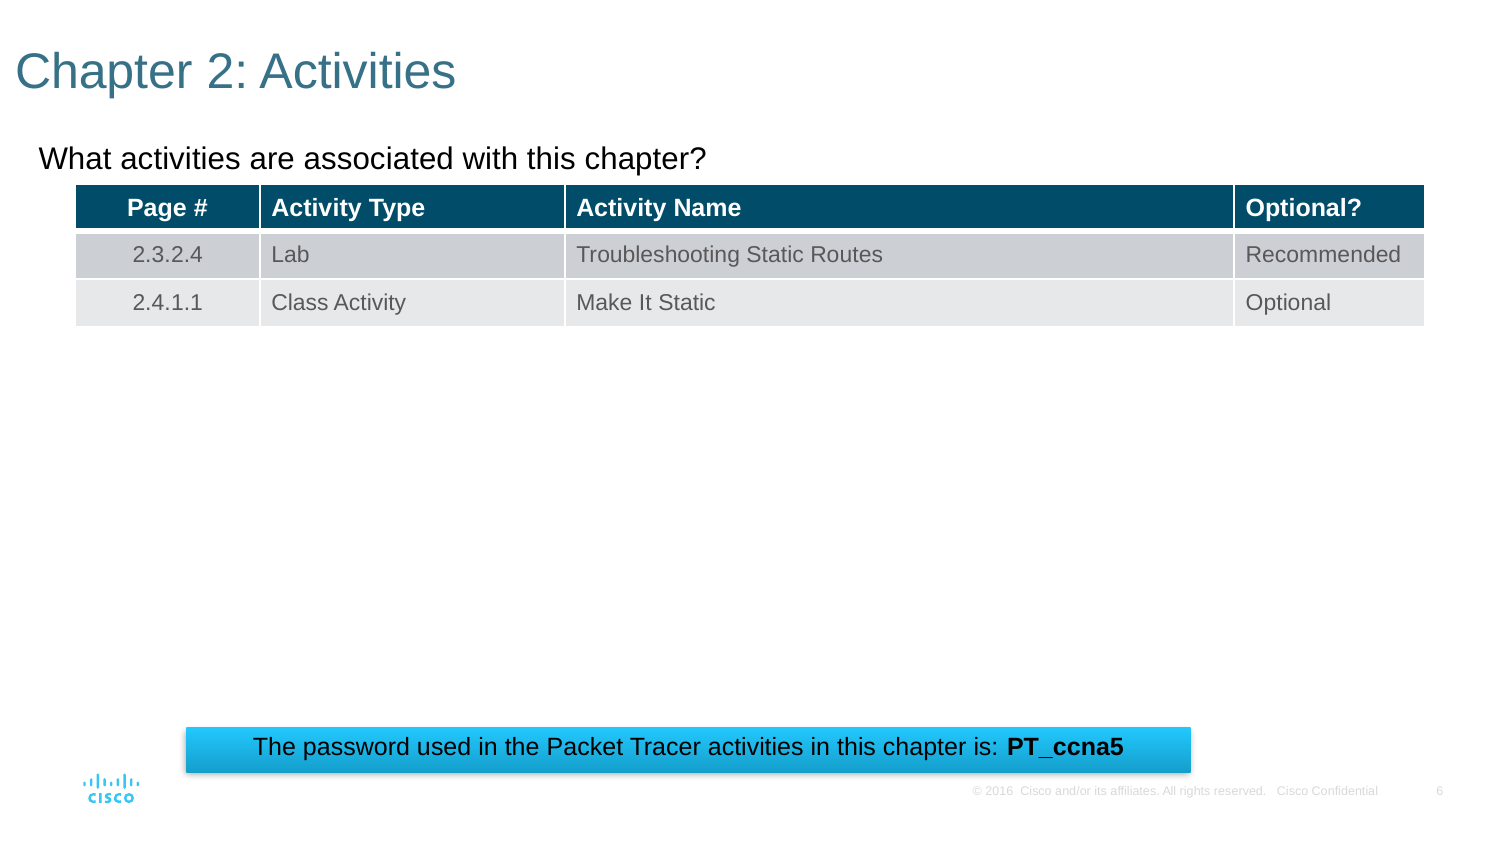

# Chapter 2: Activities
What activities are associated with this chapter?

| Page # | Activity Type | Activity Name | Optional? |
| --- | --- | --- | --- |
| 2.3.2.4 | Lab | Troubleshooting Static Routes | Recommended |
| 2.4.1.1 | Class Activity | Make It Static | Optional |
The password used in the Packet Tracer activities in this chapter is: PT_ccna5